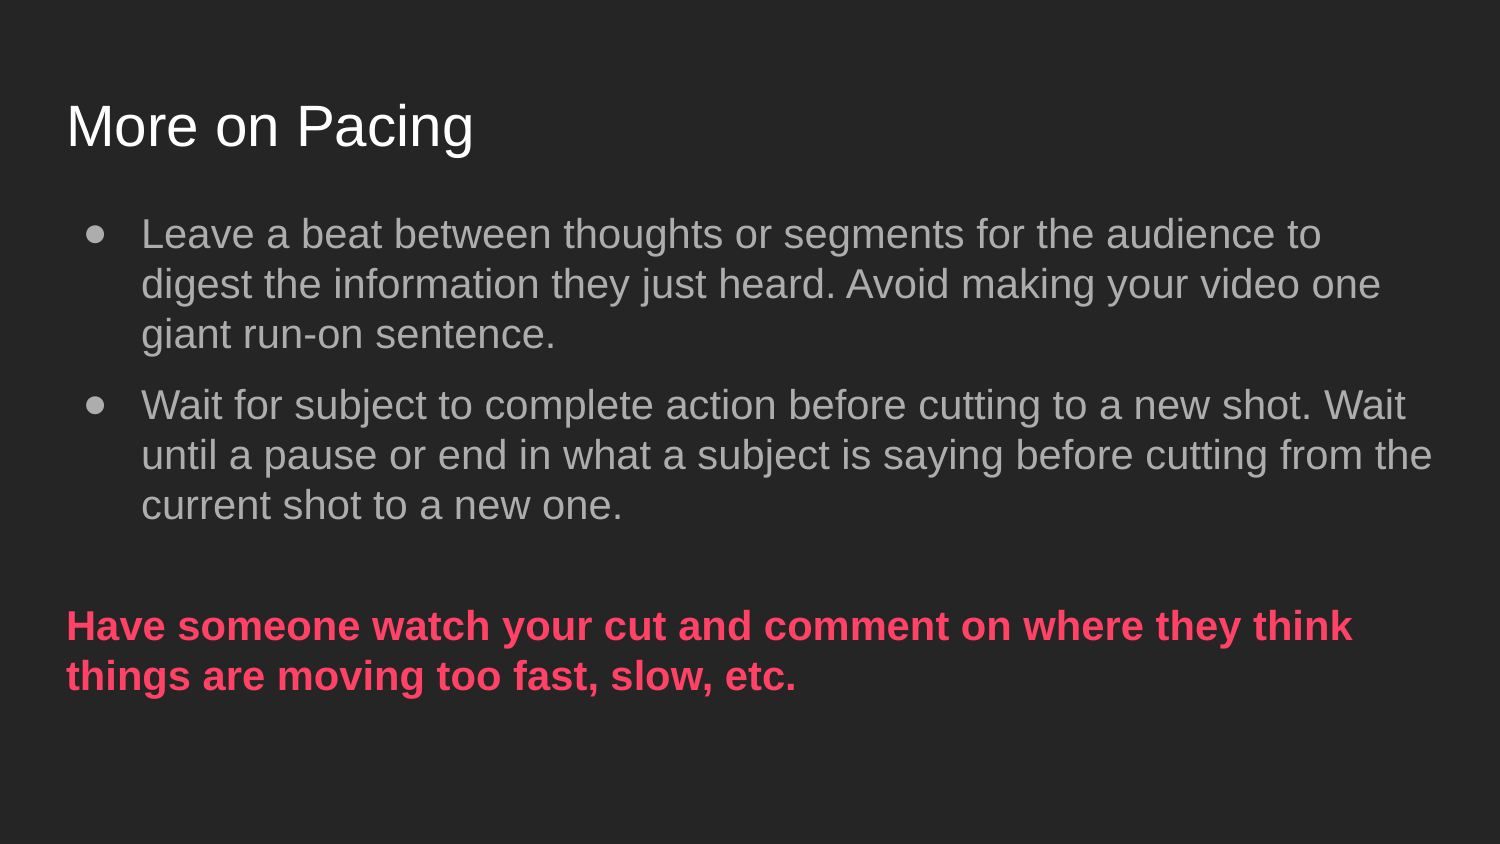

# More on Pacing
Leave a beat between thoughts or segments for the audience to digest the information they just heard. Avoid making your video one giant run-on sentence.
Wait for subject to complete action before cutting to a new shot. Wait until a pause or end in what a subject is saying before cutting from the current shot to a new one.

Have someone watch your cut and comment on where they think things are moving too fast, slow, etc.